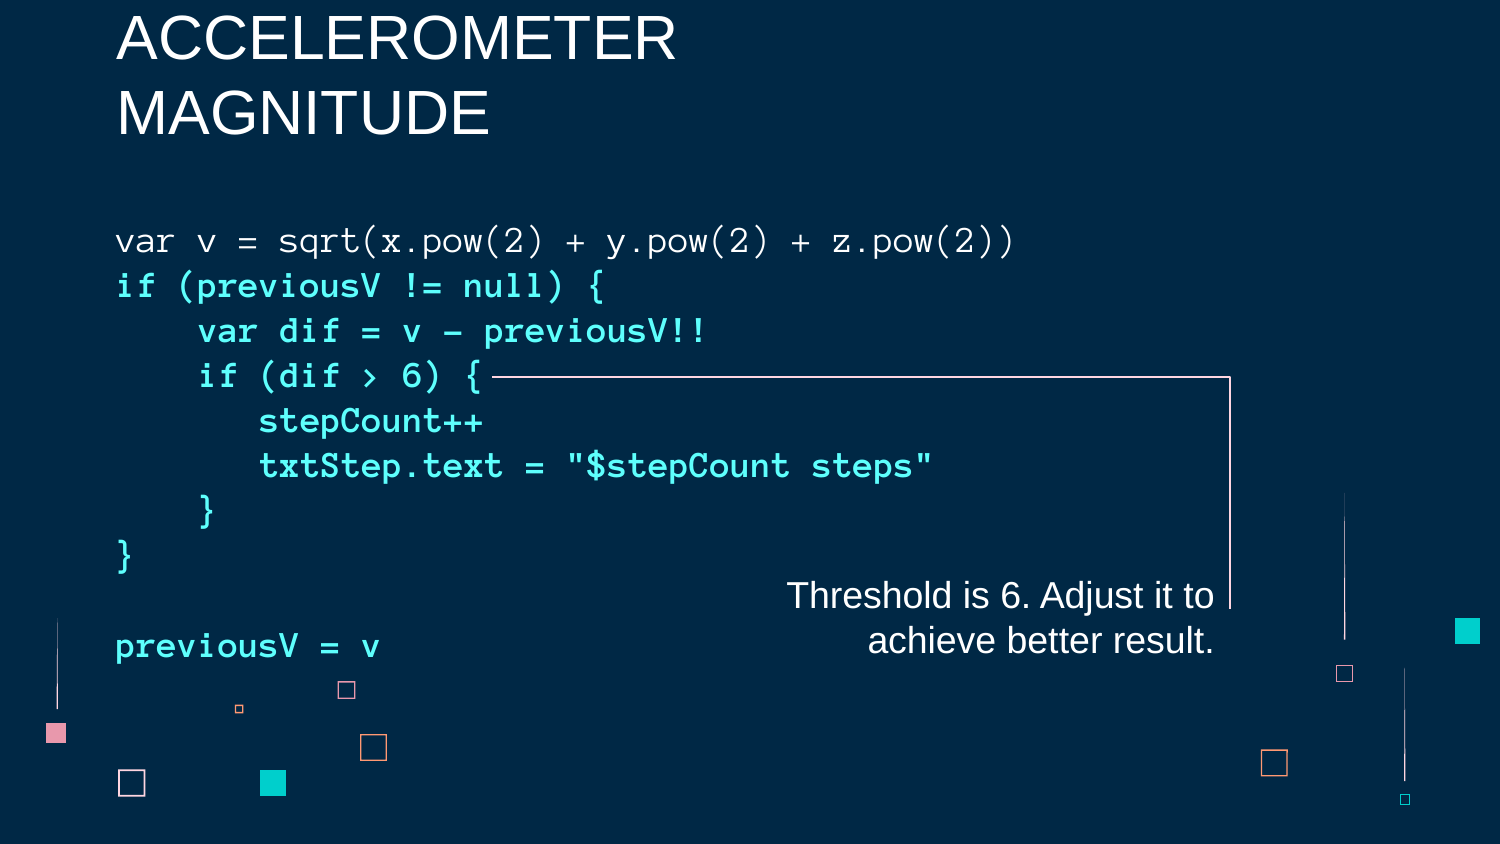

# ACCELEROMETER MAGNITUDE
var v = sqrt(x.pow(2) + y.pow(2) + z.pow(2))
if (previousV != null) {
    var dif = v - previousV!!
    if (dif > 6) {
       stepCount++
       txtStep.text = "$stepCount steps"
    }
}
previousV = v

Threshold is 6. Adjust it to achieve better result.